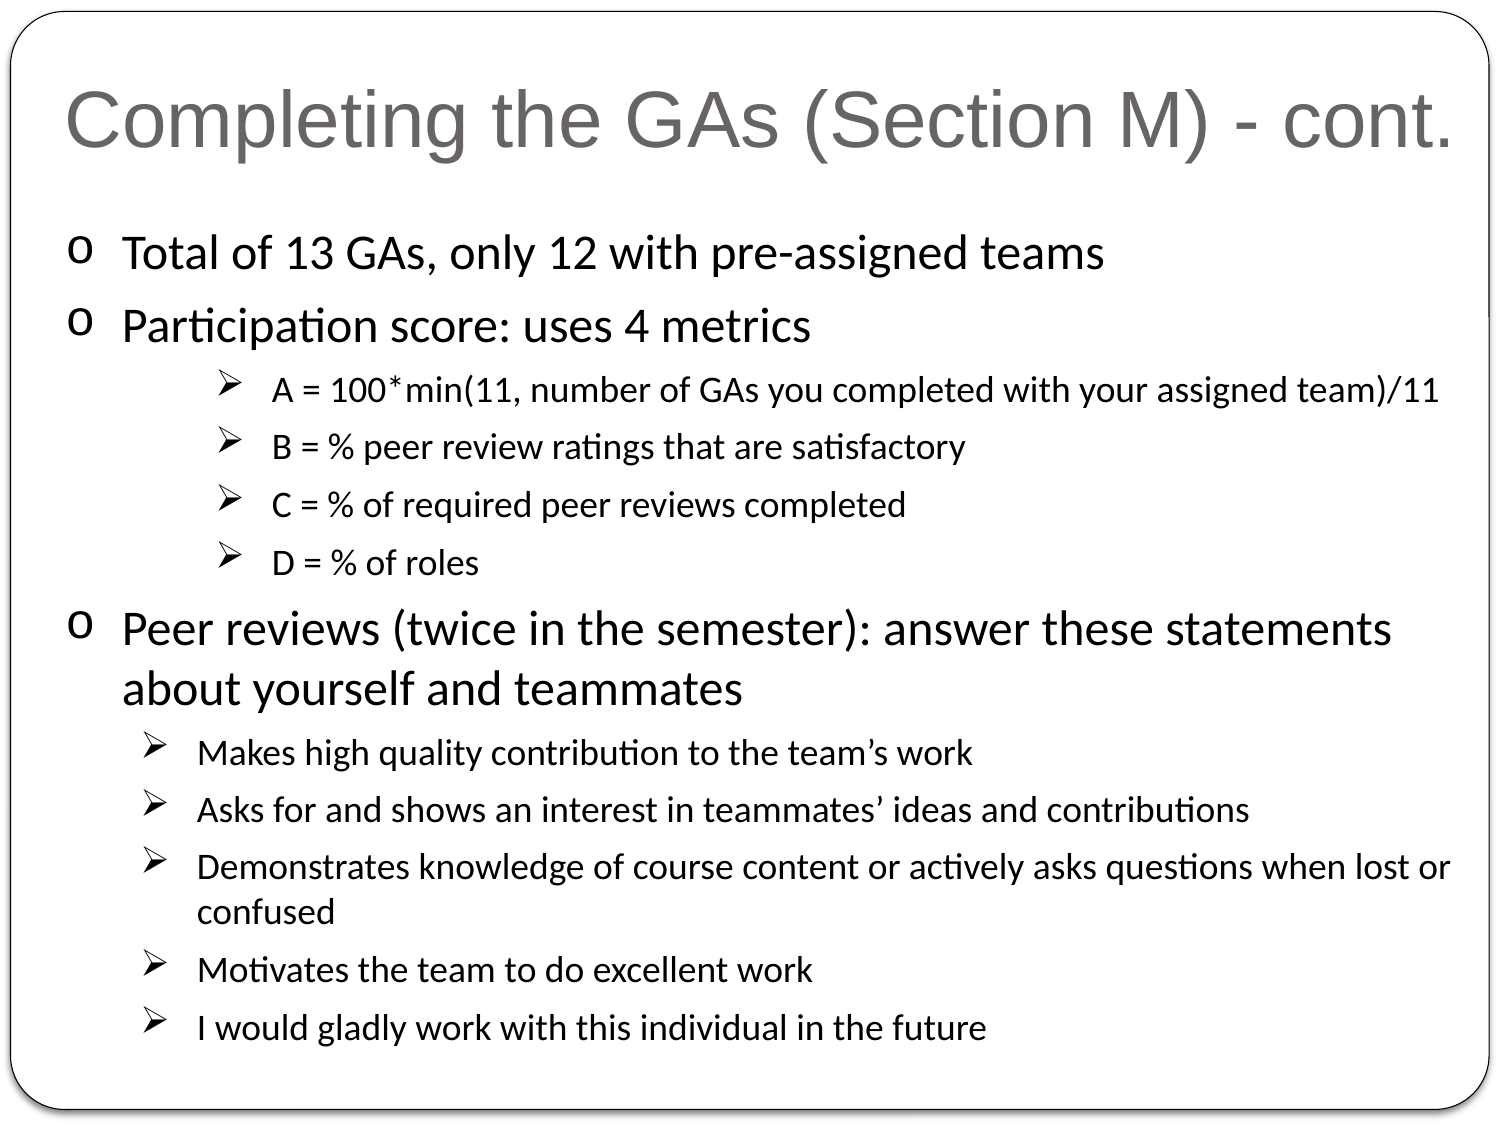

Completing the GAs (Section M) - cont.
Total of 13 GAs, only 12 with pre-assigned teams
Participation score: uses 4 metrics
A = 100*min(11, number of GAs you completed with your assigned team)/11
B = % peer review ratings that are satisfactory
C = % of required peer reviews completed
D = % of roles
Peer reviews (twice in the semester): answer these statements about yourself and teammates
Makes high quality contribution to the team’s work
Asks for and shows an interest in teammates’ ideas and contributions
Demonstrates knowledge of course content or actively asks questions when lost or confused
Motivates the team to do excellent work
I would gladly work with this individual in the future